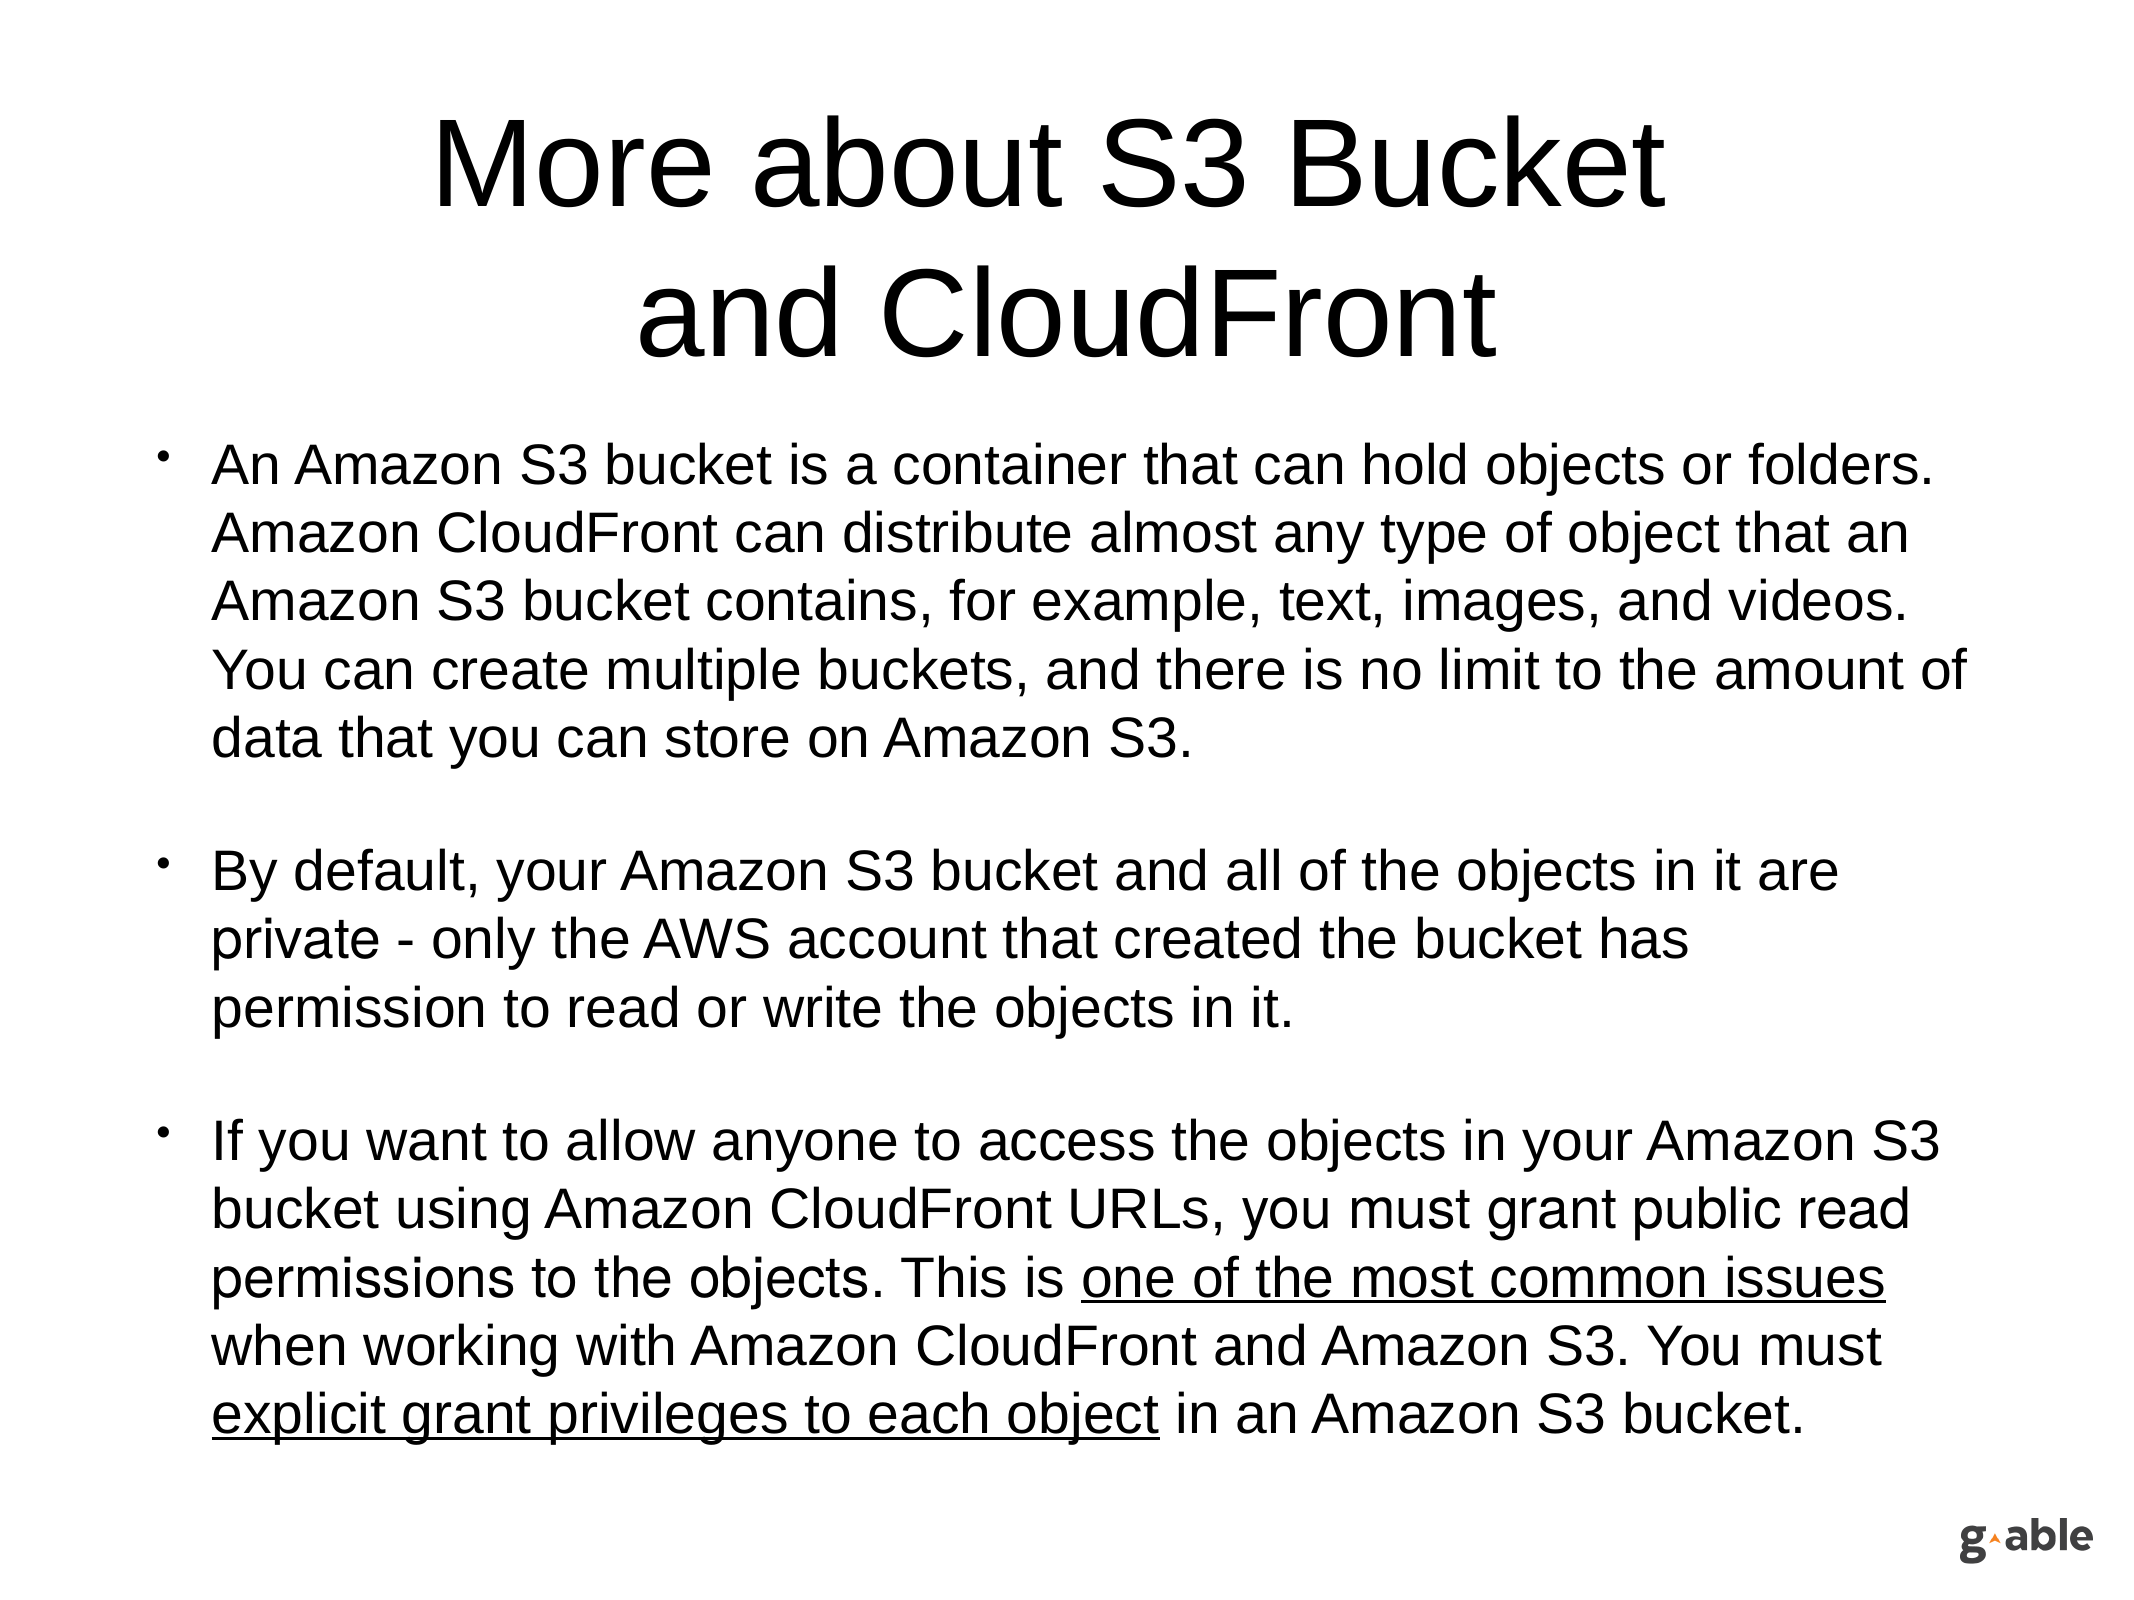

# More about S3 Bucket and CloudFront
An Amazon S3 bucket is a container that can hold objects or folders. Amazon CloudFront can distribute almost any type of object that an Amazon S3 bucket contains, for example, text, images, and videos. You can create multiple buckets, and there is no limit to the amount of data that you can store on Amazon S3.
By default, your Amazon S3 bucket and all of the objects in it are private - only the AWS account that created the bucket has permission to read or write the objects in it.
If you want to allow anyone to access the objects in your Amazon S3 bucket using Amazon CloudFront URLs, you must grant public read permissions to the objects. This is one of the most common issues when working with Amazon CloudFront and Amazon S3. You must explicit grant privileges to each object in an Amazon S3 bucket.
24